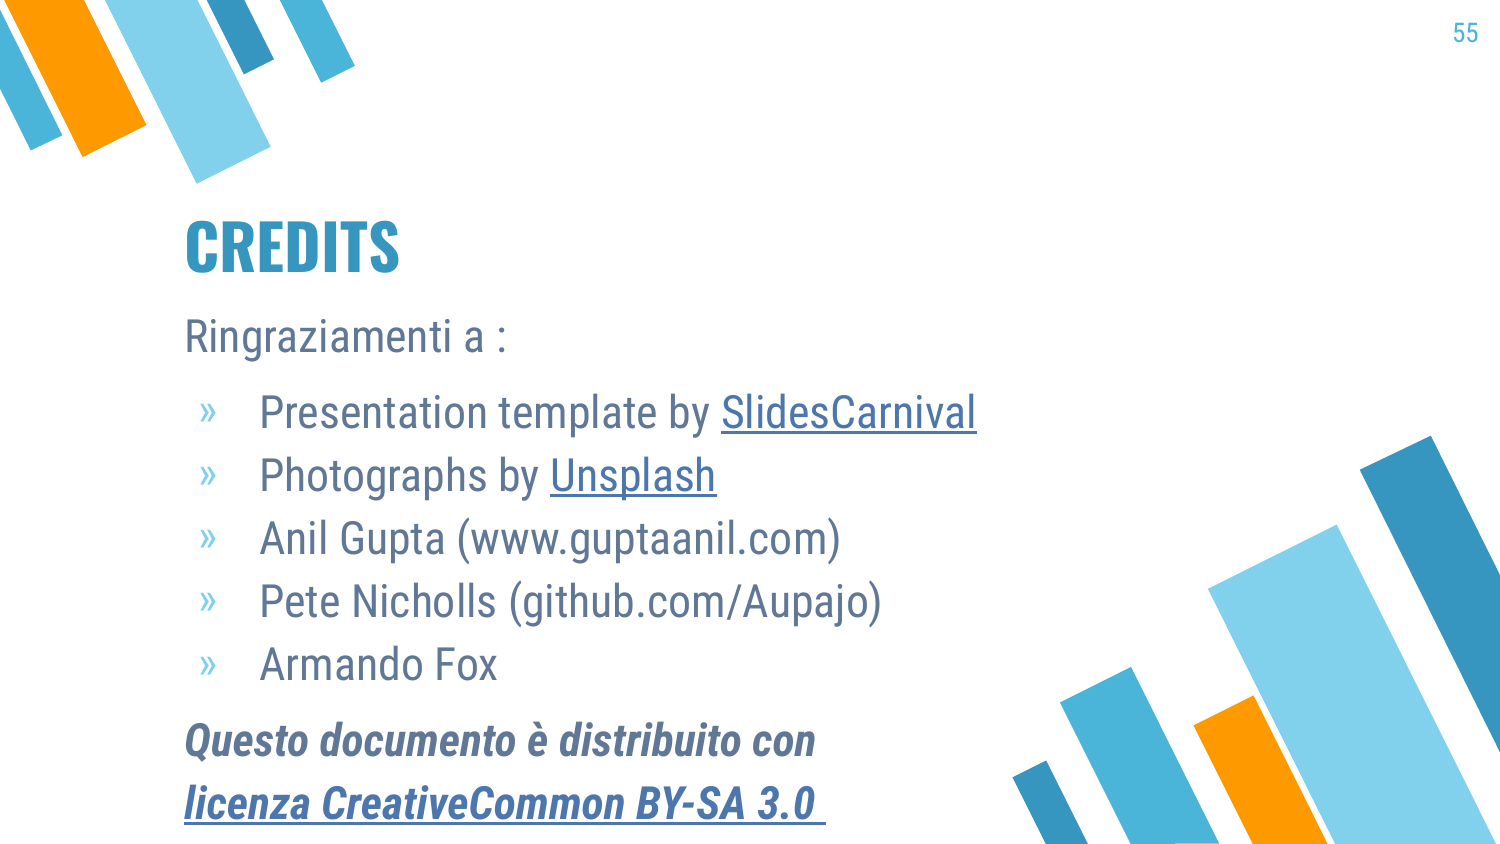

55
# CREDITS
Ringraziamenti a :
Presentation template by SlidesCarnival
Photographs by Unsplash
Anil Gupta (www.guptaanil.com)
Pete Nicholls (github.com/Aupajo)
‏Armando Fox
Questo documento è distribuito con
licenza CreativeCommon BY-SA 3.0